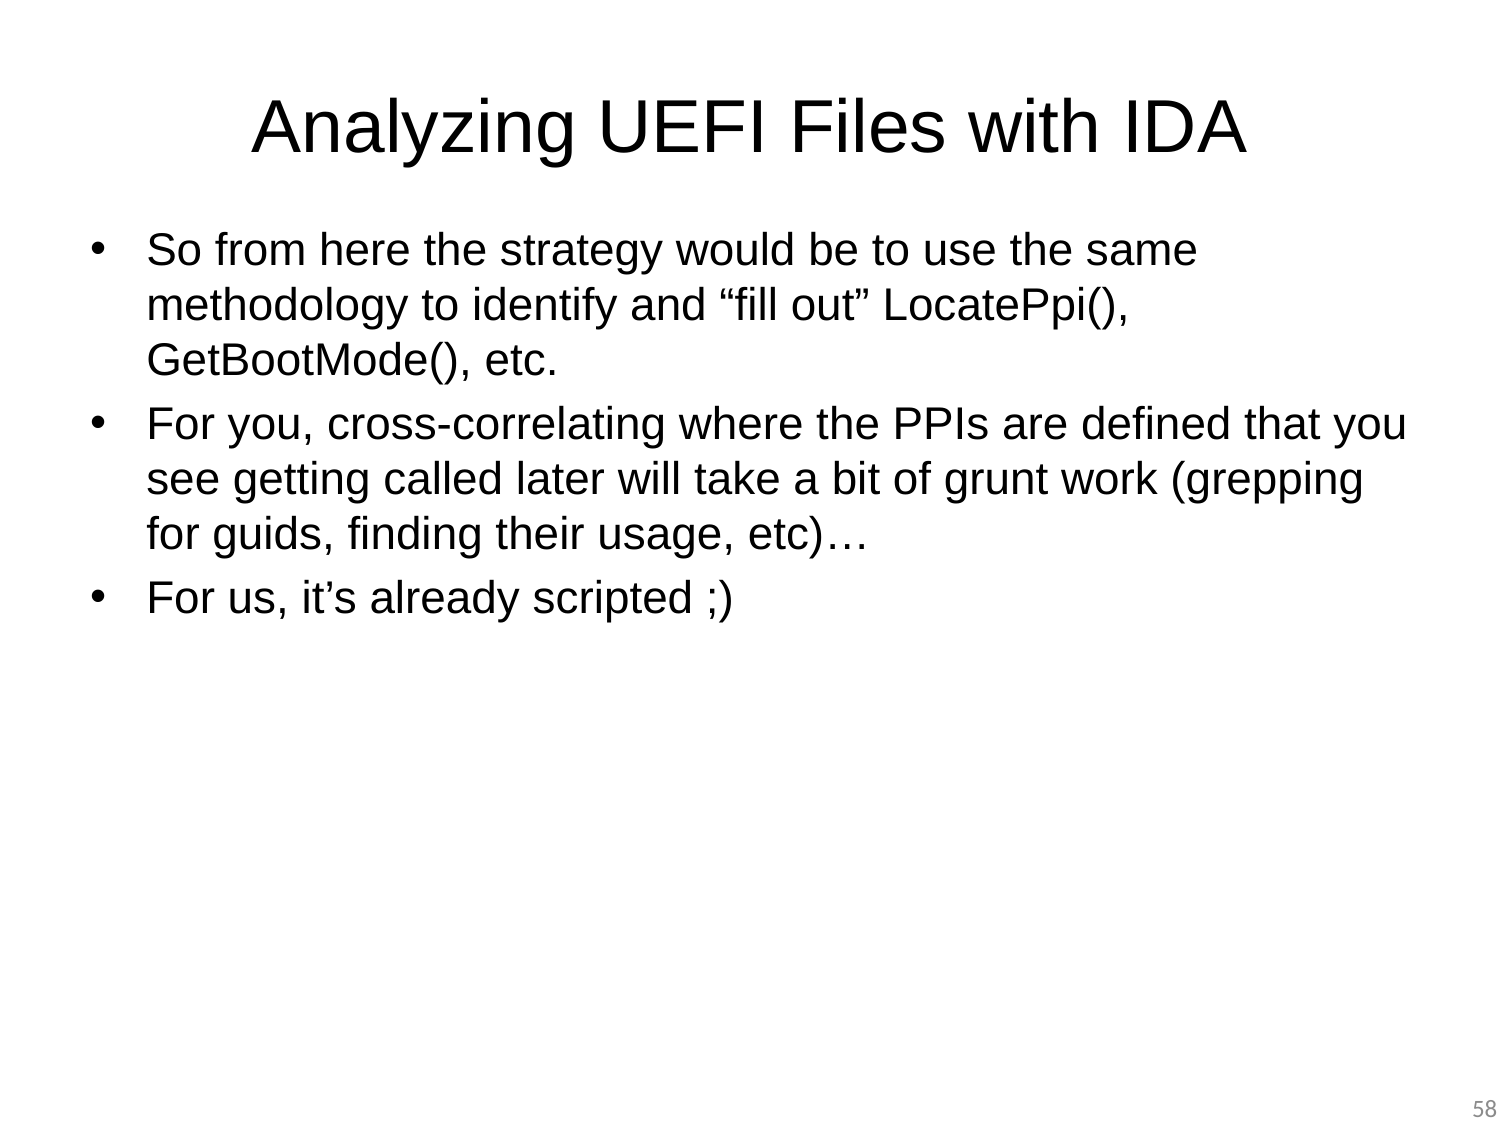

# Analyzing UEFI Files with IDA
So from here the strategy would be to use the same methodology to identify and “fill out” LocatePpi(), GetBootMode(), etc.
For you, cross-correlating where the PPIs are defined that you see getting called later will take a bit of grunt work (grepping for guids, finding their usage, etc)…
For us, it’s already scripted ;)

58